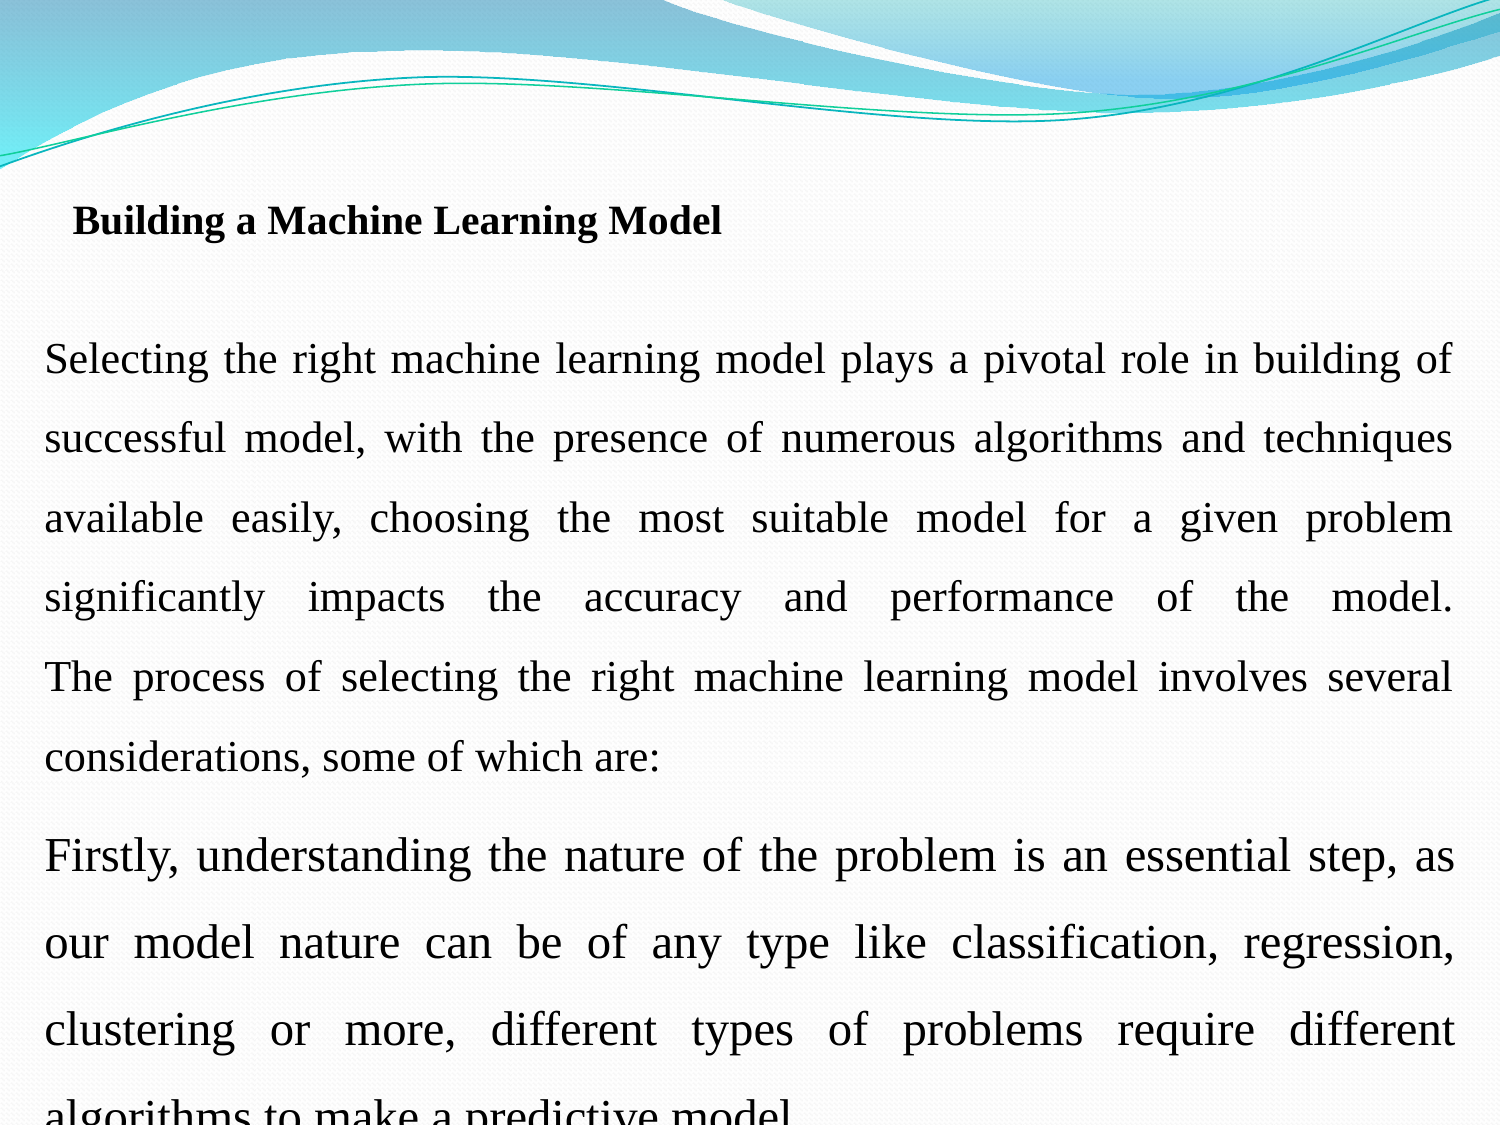

Building a Machine Learning Model

Selecting the right machine learning model plays a pivotal role in building of successful model, with the presence of numerous algorithms and techniques available easily, choosing the most suitable model for a given problem significantly impacts the accuracy and performance of the model.
The process of selecting the right machine learning model involves several considerations, some of which are:
Firstly, understanding the nature of the problem is an essential step, as our model nature can be of any type like classification, regression, clustering or more, different types of problems require different algorithms to make a predictive model.